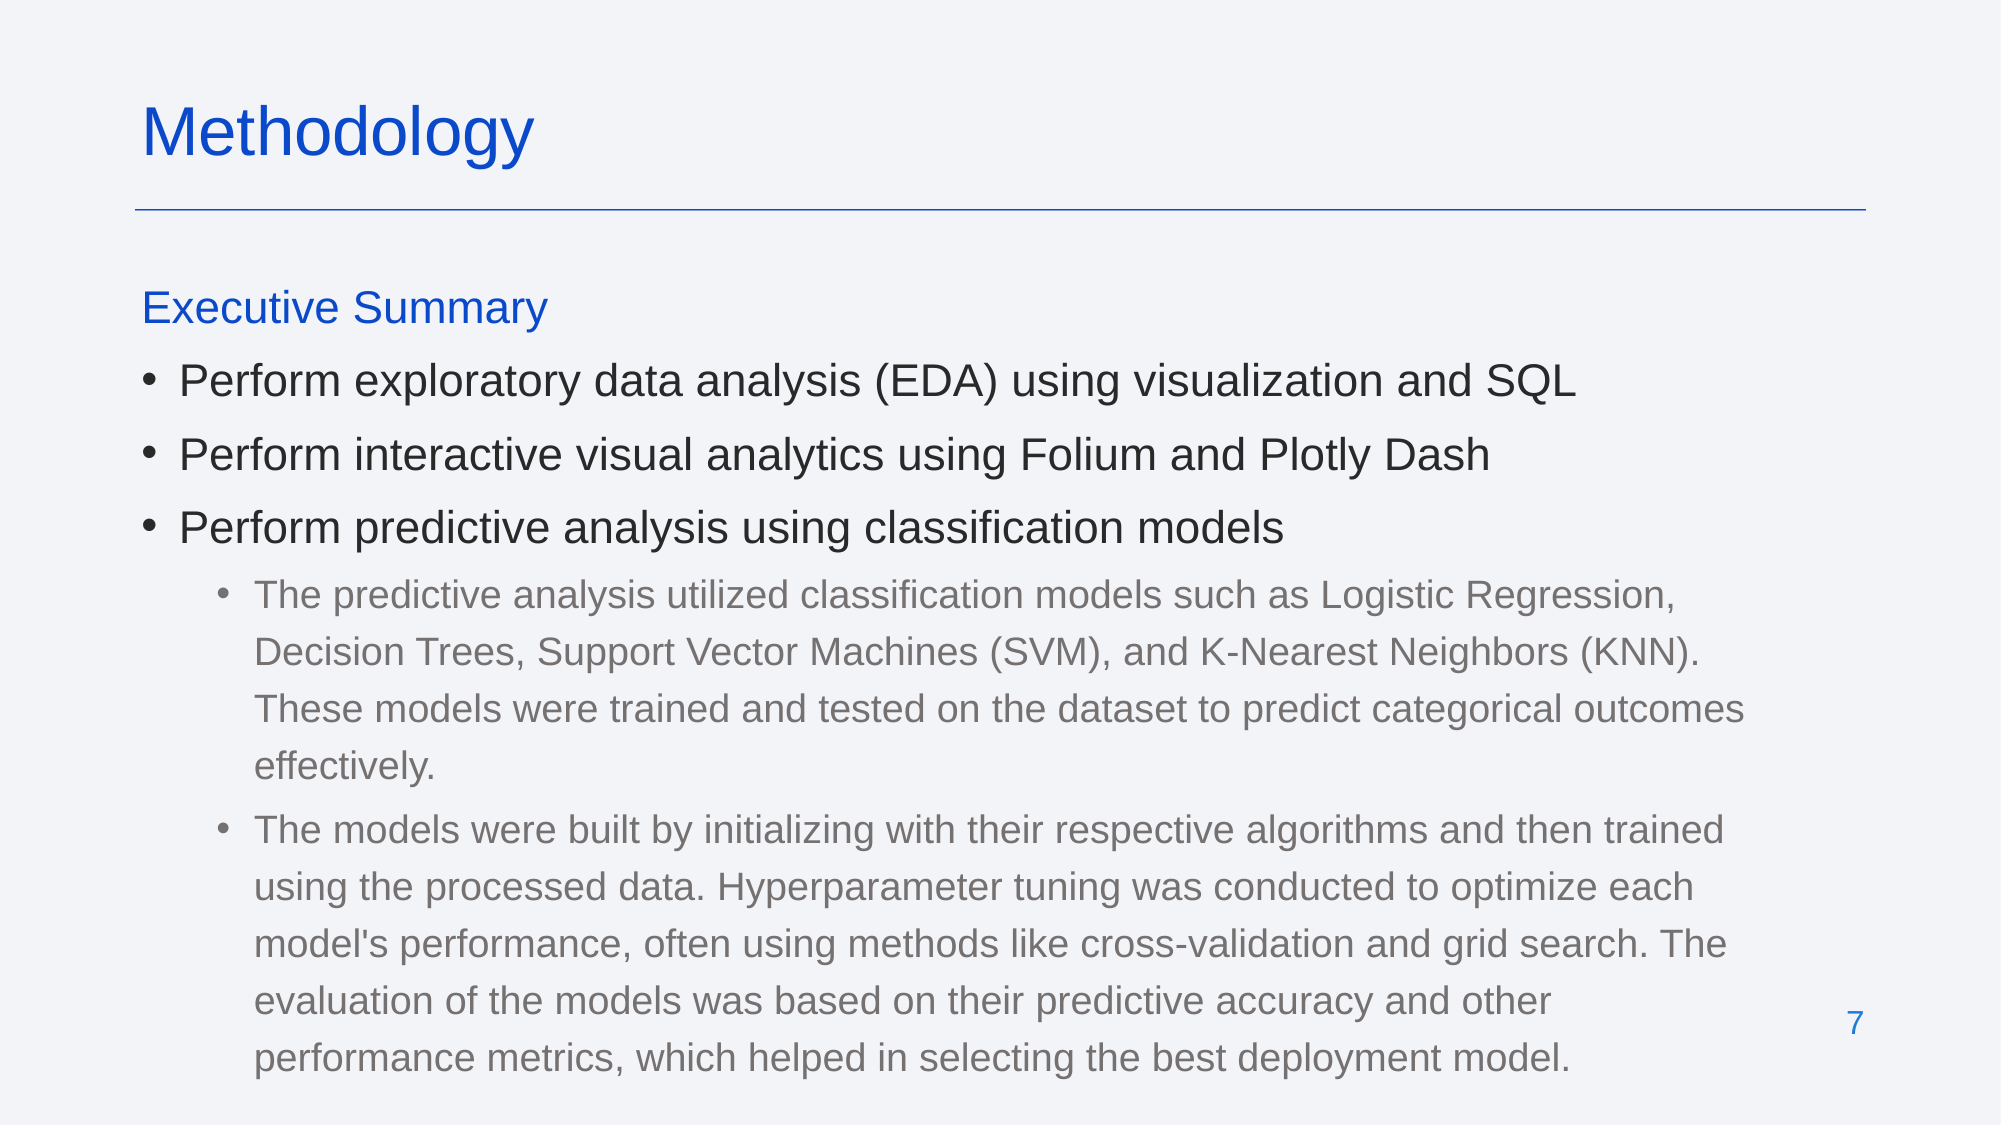

Methodology
Executive Summary
Perform exploratory data analysis (EDA) using visualization and SQL
Perform interactive visual analytics using Folium and Plotly Dash
Perform predictive analysis using classification models
The predictive analysis utilized classification models such as Logistic Regression, Decision Trees, Support Vector Machines (SVM), and K-Nearest Neighbors (KNN). These models were trained and tested on the dataset to predict categorical outcomes effectively.
The models were built by initializing with their respective algorithms and then trained using the processed data. Hyperparameter tuning was conducted to optimize each model's performance, often using methods like cross-validation and grid search. The evaluation of the models was based on their predictive accuracy and other performance metrics, which helped in selecting the best deployment model.

7